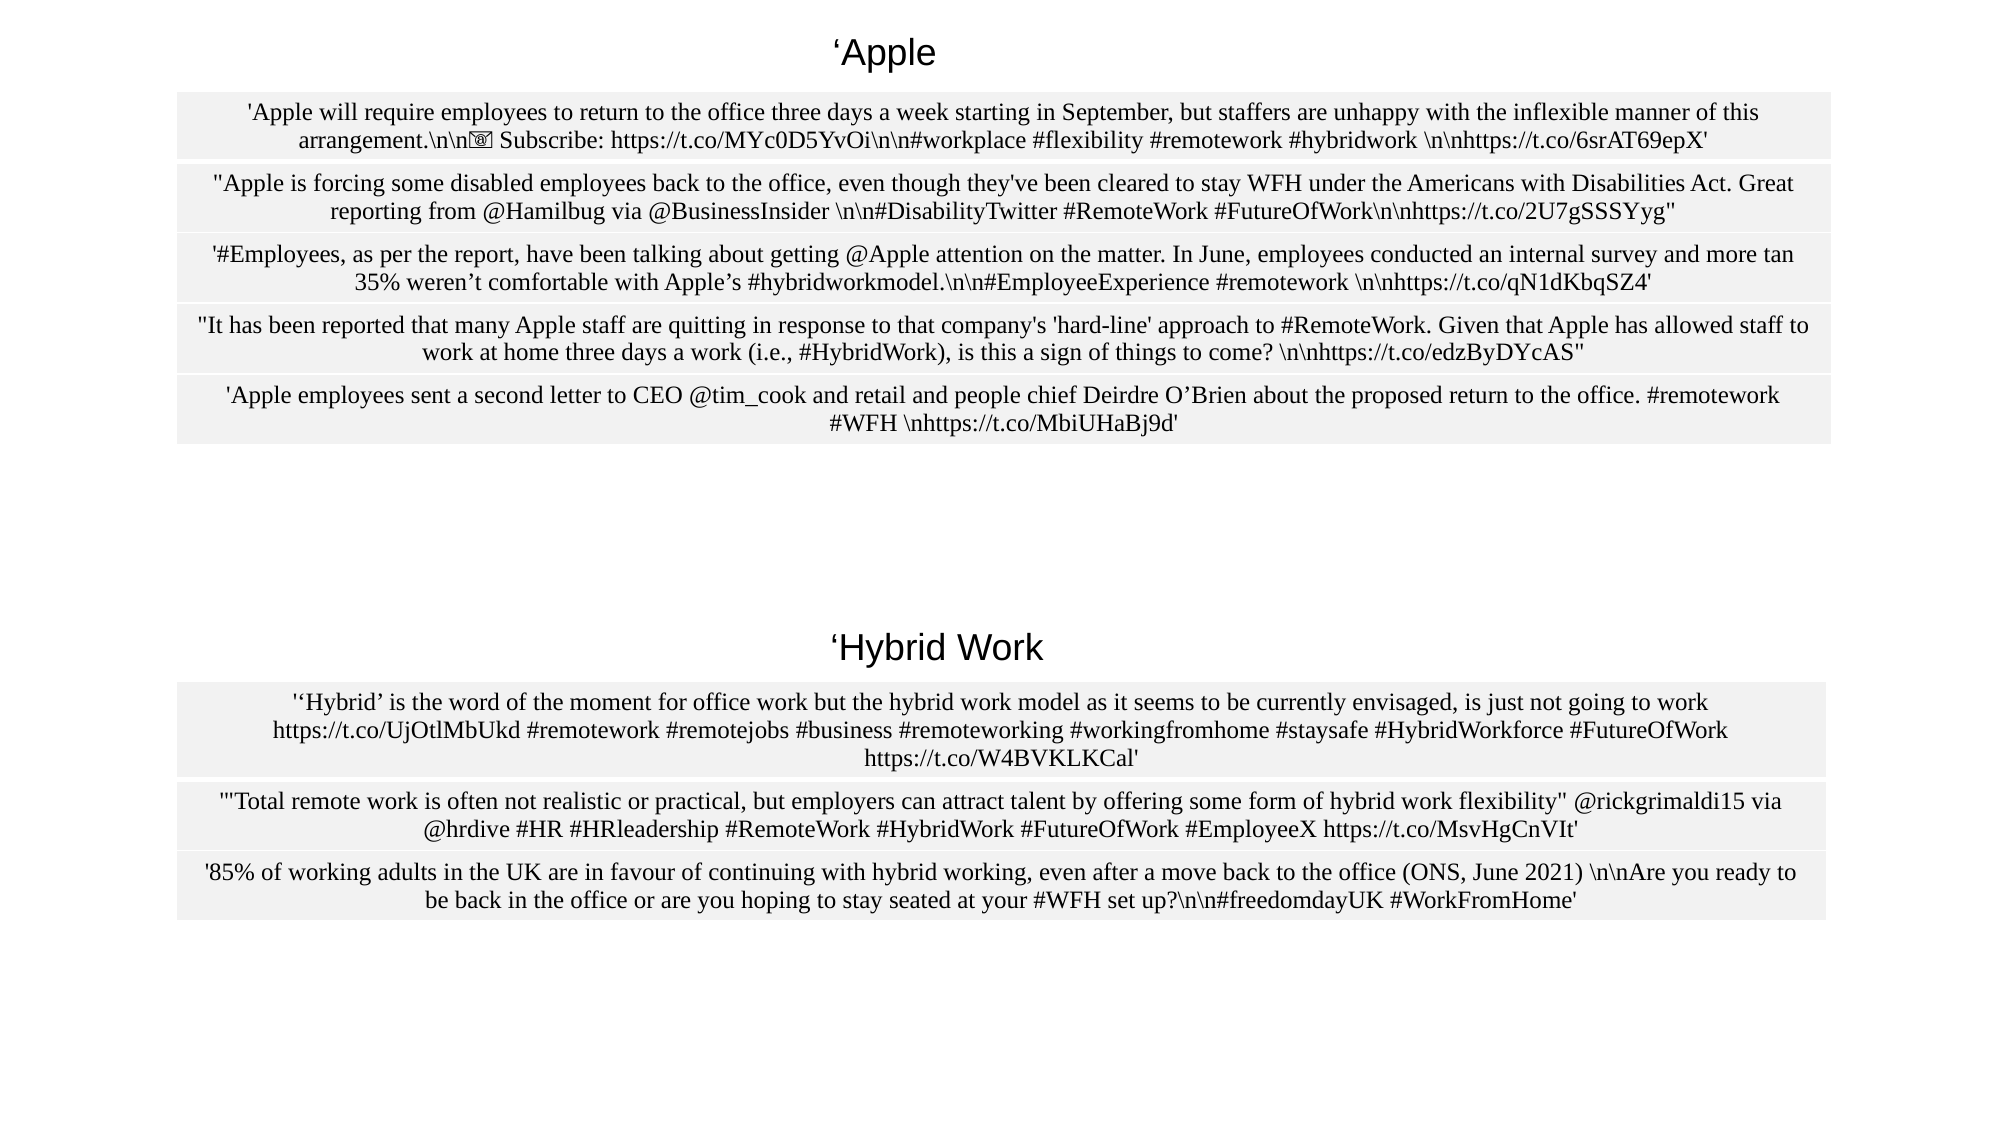

‘Apple
| 'Apple will require employees to return to the office three days a week starting in September, but staffers are unhappy with the inflexible manner of this arrangement.\n\n📧 Subscribe: https://t.co/MYc0D5YvOi\n\n#workplace #flexibility #remotework #hybridwork \n\nhttps://t.co/6srAT69epX' |
| --- |
| "Apple is forcing some disabled employees back to the office, even though they've been cleared to stay WFH under the Americans with Disabilities Act. Great reporting from @Hamilbug via @BusinessInsider \n\n#DisabilityTwitter #RemoteWork #FutureOfWork\n\nhttps://t.co/2U7gSSSYyg" |
| '#Employees, as per the report, have been talking about getting @Apple attention on the matter. In June, employees conducted an internal survey and more tan 35% weren’t comfortable with Apple’s #hybridworkmodel.\n\n#EmployeeExperience #remotework \n\nhttps://t.co/qN1dKbqSZ4' |
| "It has been reported that many Apple staff are quitting in response to that company's 'hard-line' approach to #RemoteWork. Given that Apple has allowed staff to work at home three days a work (i.e., #HybridWork), is this a sign of things to come? \n\nhttps://t.co/edzByDYcAS" |
| 'Apple employees sent a second letter to CEO @tim\_cook and retail and people chief Deirdre O’Brien about the proposed return to the office. #remotework #WFH \nhttps://t.co/MbiUHaBj9d' |
‘Hybrid Work
| '‘Hybrid’ is the word of the moment for office work but the hybrid work model as it seems to be currently envisaged, is just not going to work https://t.co/UjOtlMbUkd #remotework #remotejobs #business #remoteworking #workingfromhome #staysafe #HybridWorkforce #FutureOfWork https://t.co/W4BVKLKCal' |
| --- |
| '"Total remote work is often not realistic or practical, but employers can attract talent by offering some form of hybrid work flexibility" @rickgrimaldi15 via @hrdive #HR #HRleadership #RemoteWork #HybridWork #FutureOfWork #EmployeeX https://t.co/MsvHgCnVIt' |
| '85% of working adults in the UK are in favour of continuing with hybrid working, even after a move back to the office (ONS, June 2021) \n\nAre you ready to be back in the office or are you hoping to stay seated at your #WFH set up?\n\n#freedomdayUK #WorkFromHome' |